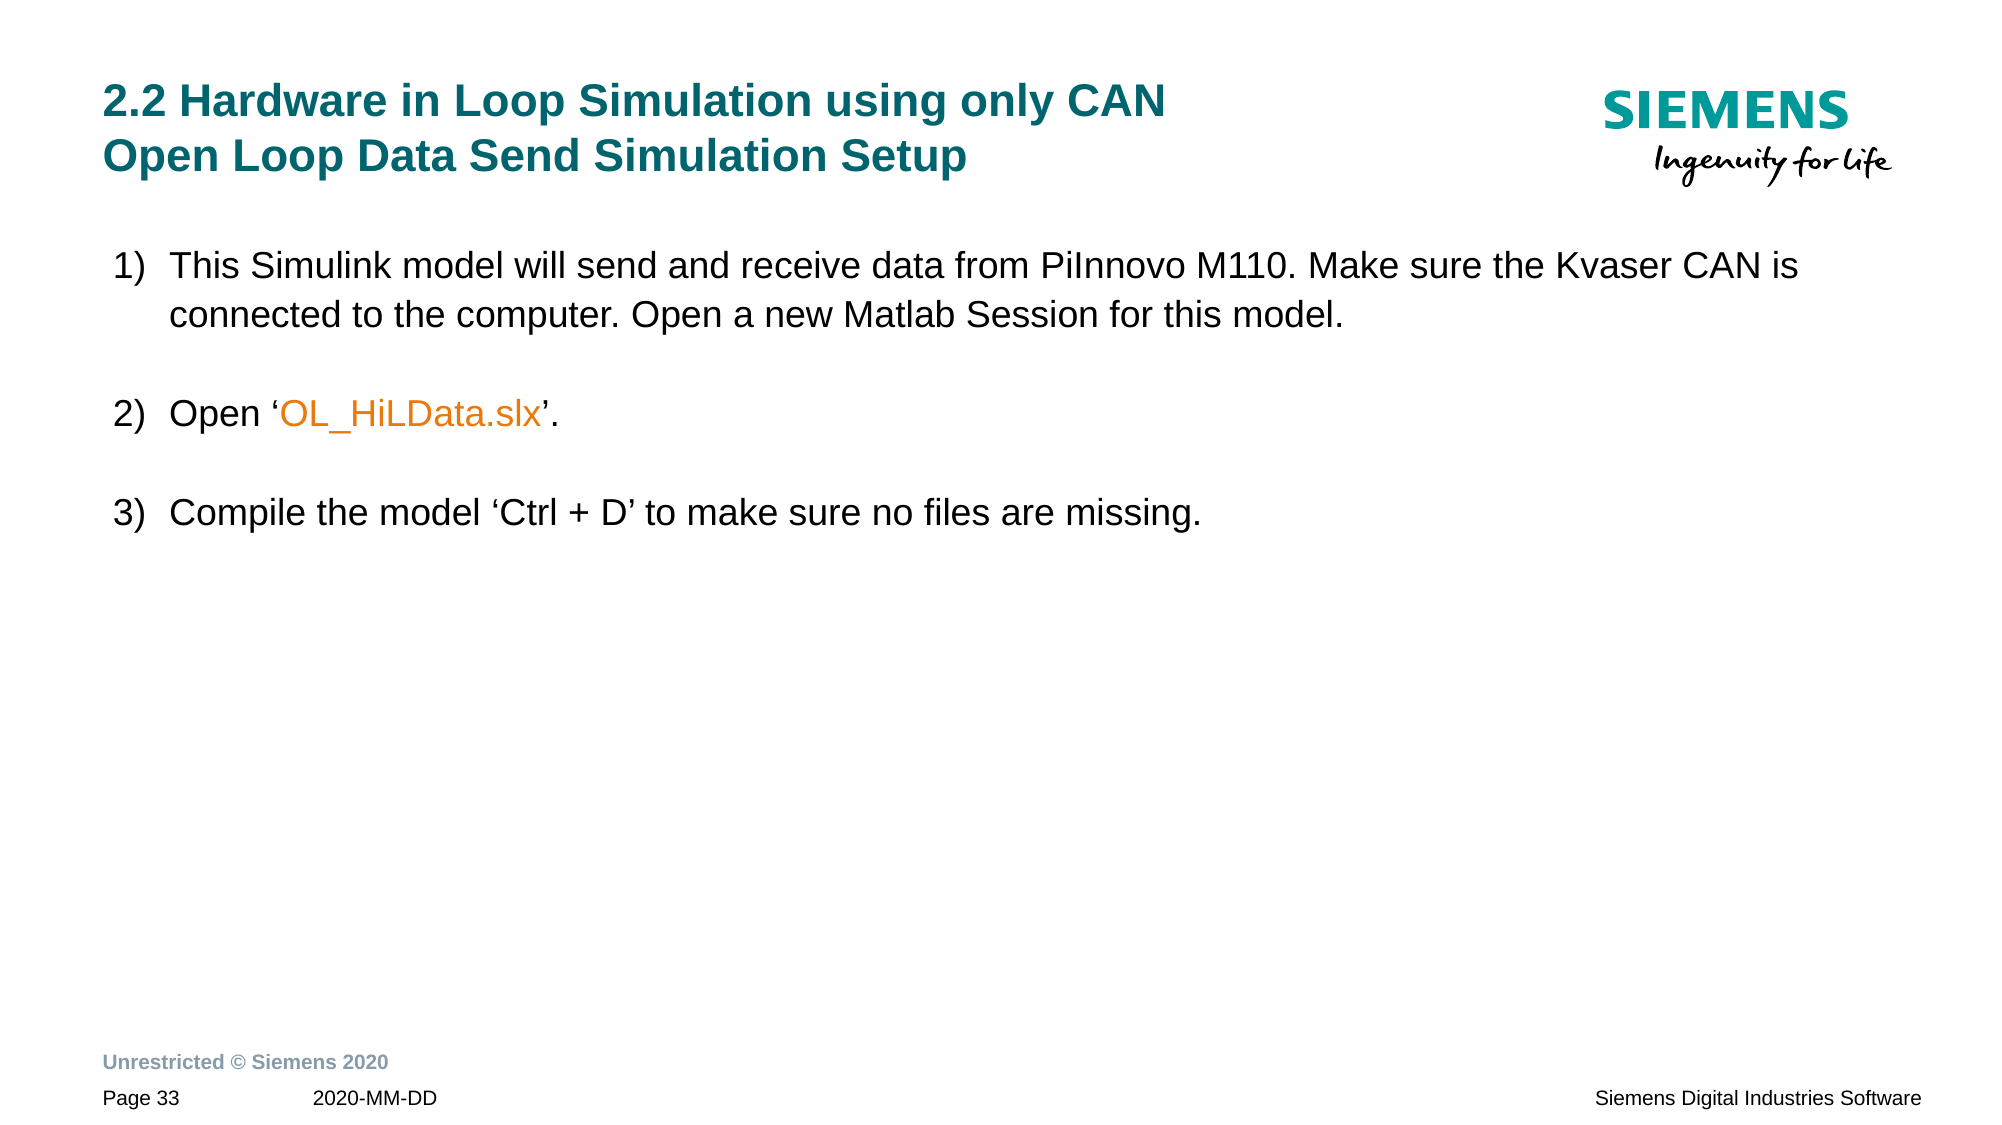

# 2.2 Hardware in Loop Simulation using only CAN Open Loop Data Send Simulation Setup
This Simulink model will send and receive data from PiInnovo M110. Make sure the Kvaser CAN is connected to the computer. Open a new Matlab Session for this model.

Open ‘OL_HiLData.slx’.

Compile the model ‘Ctrl + D’ to make sure no files are missing.